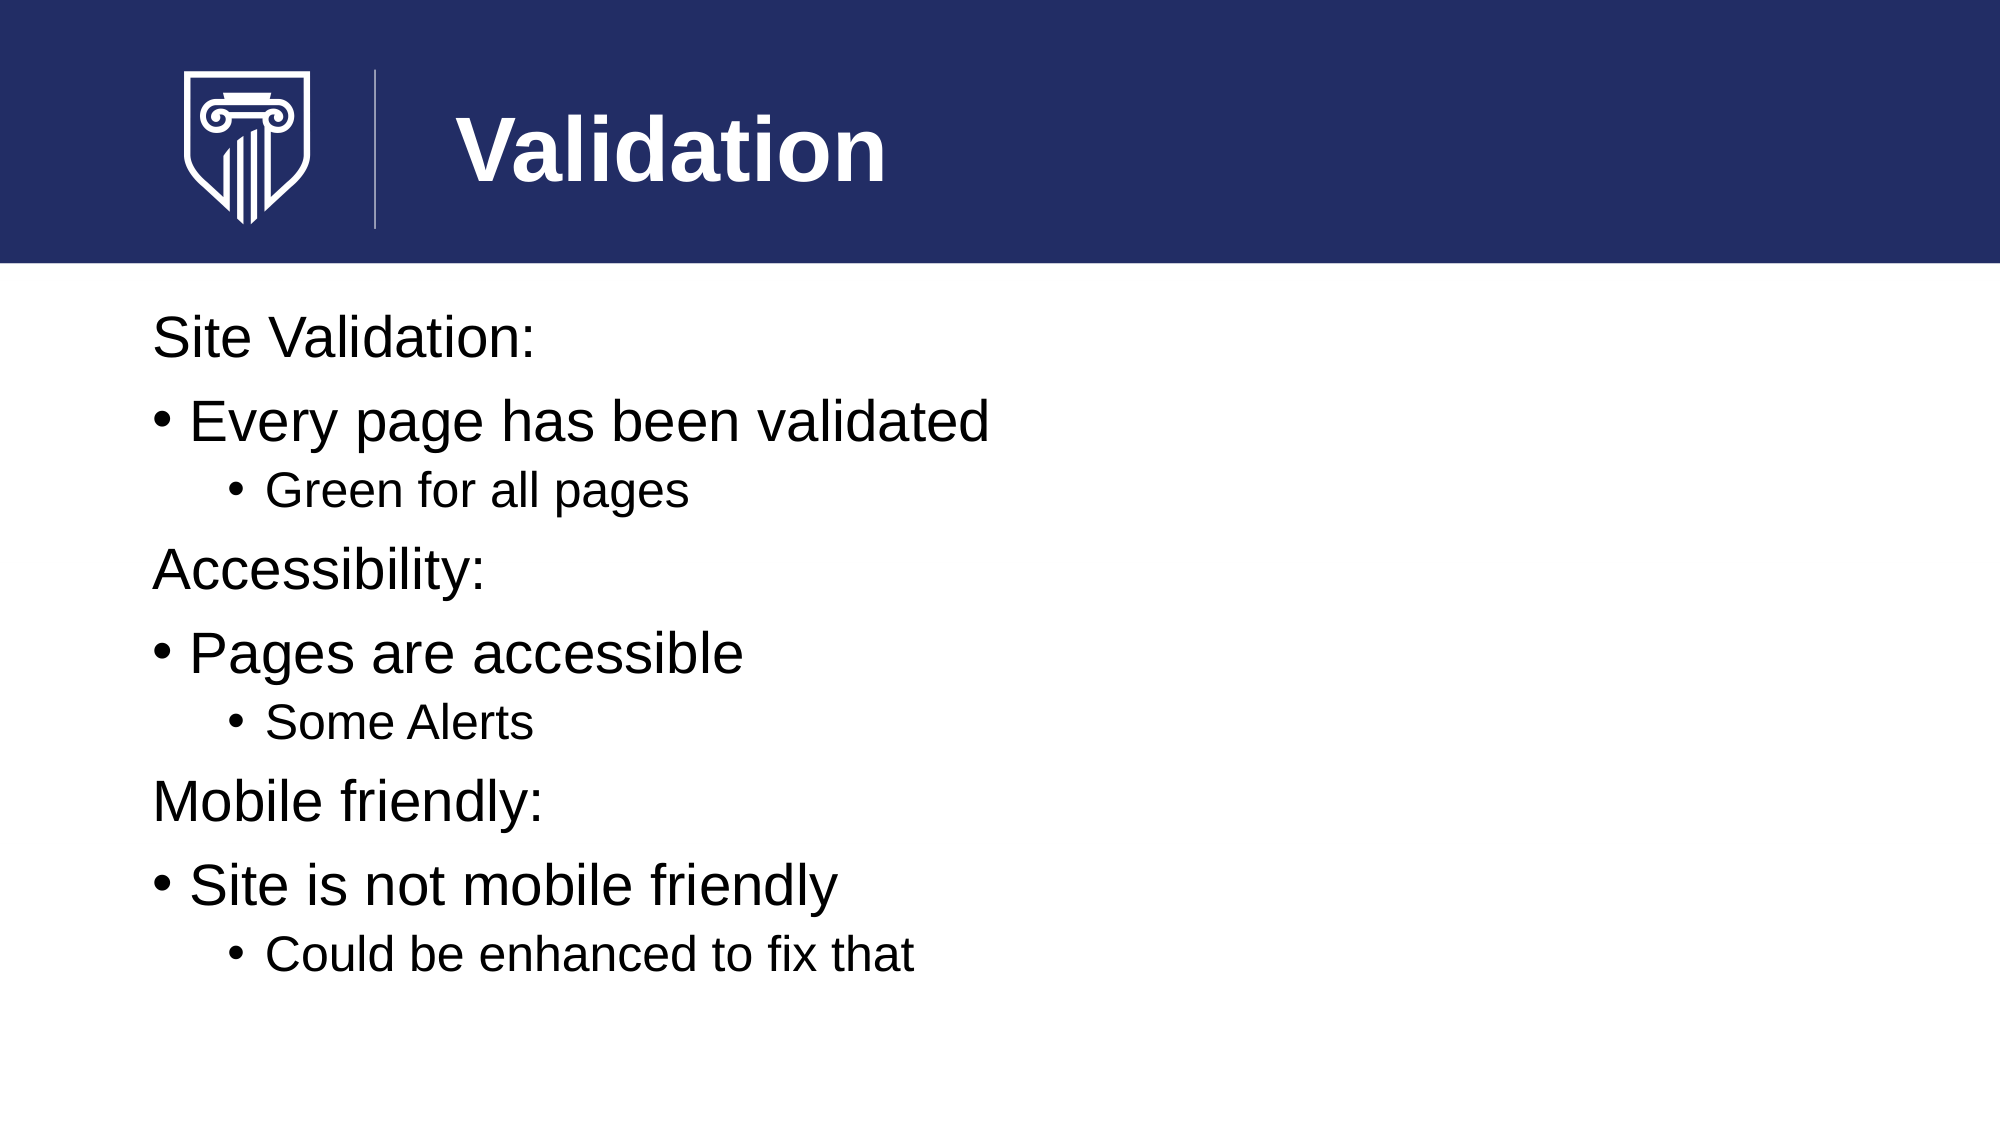

# Validation
Site Validation:
Every page has been validated
Green for all pages
Accessibility:
Pages are accessible
Some Alerts
Mobile friendly:
Site is not mobile friendly
Could be enhanced to fix that